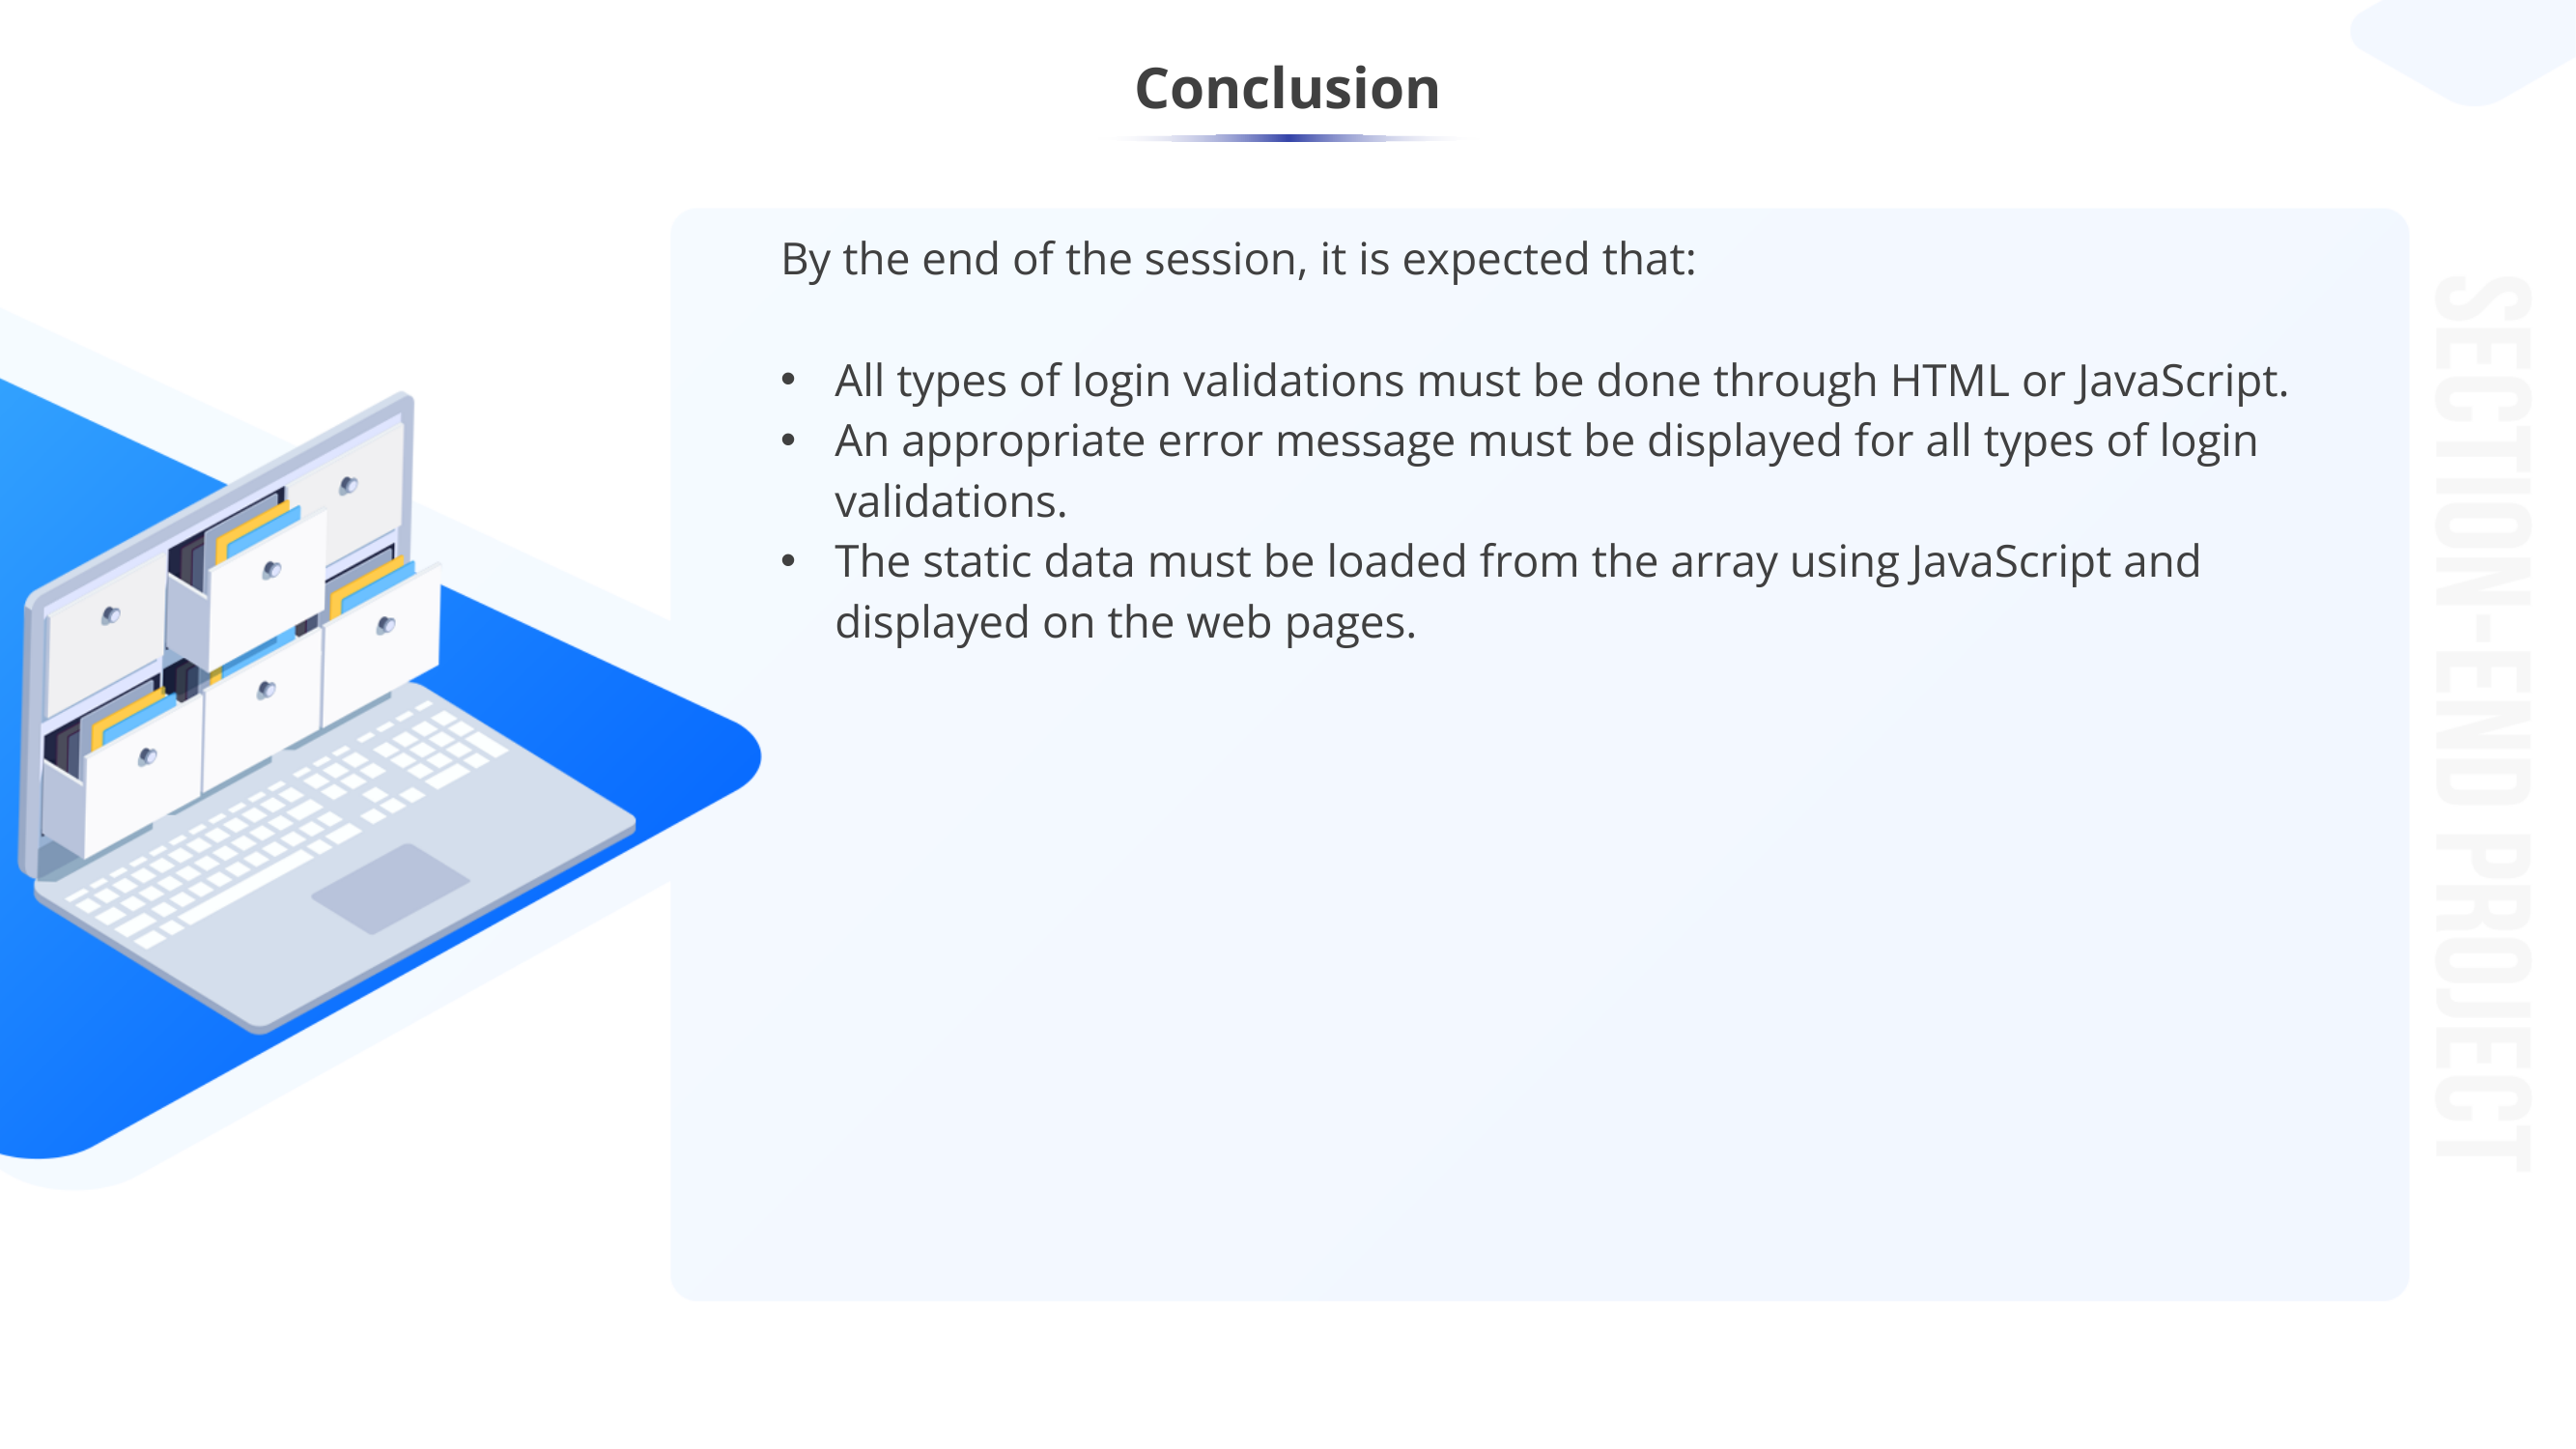

# Conclusion

By the end of the session, it is expected that:

All types of login validations must be done through HTML or JavaScript.
An appropriate error message must be displayed for all types of login validations.
The static data must be loaded from the array using JavaScript and displayed on the web pages.